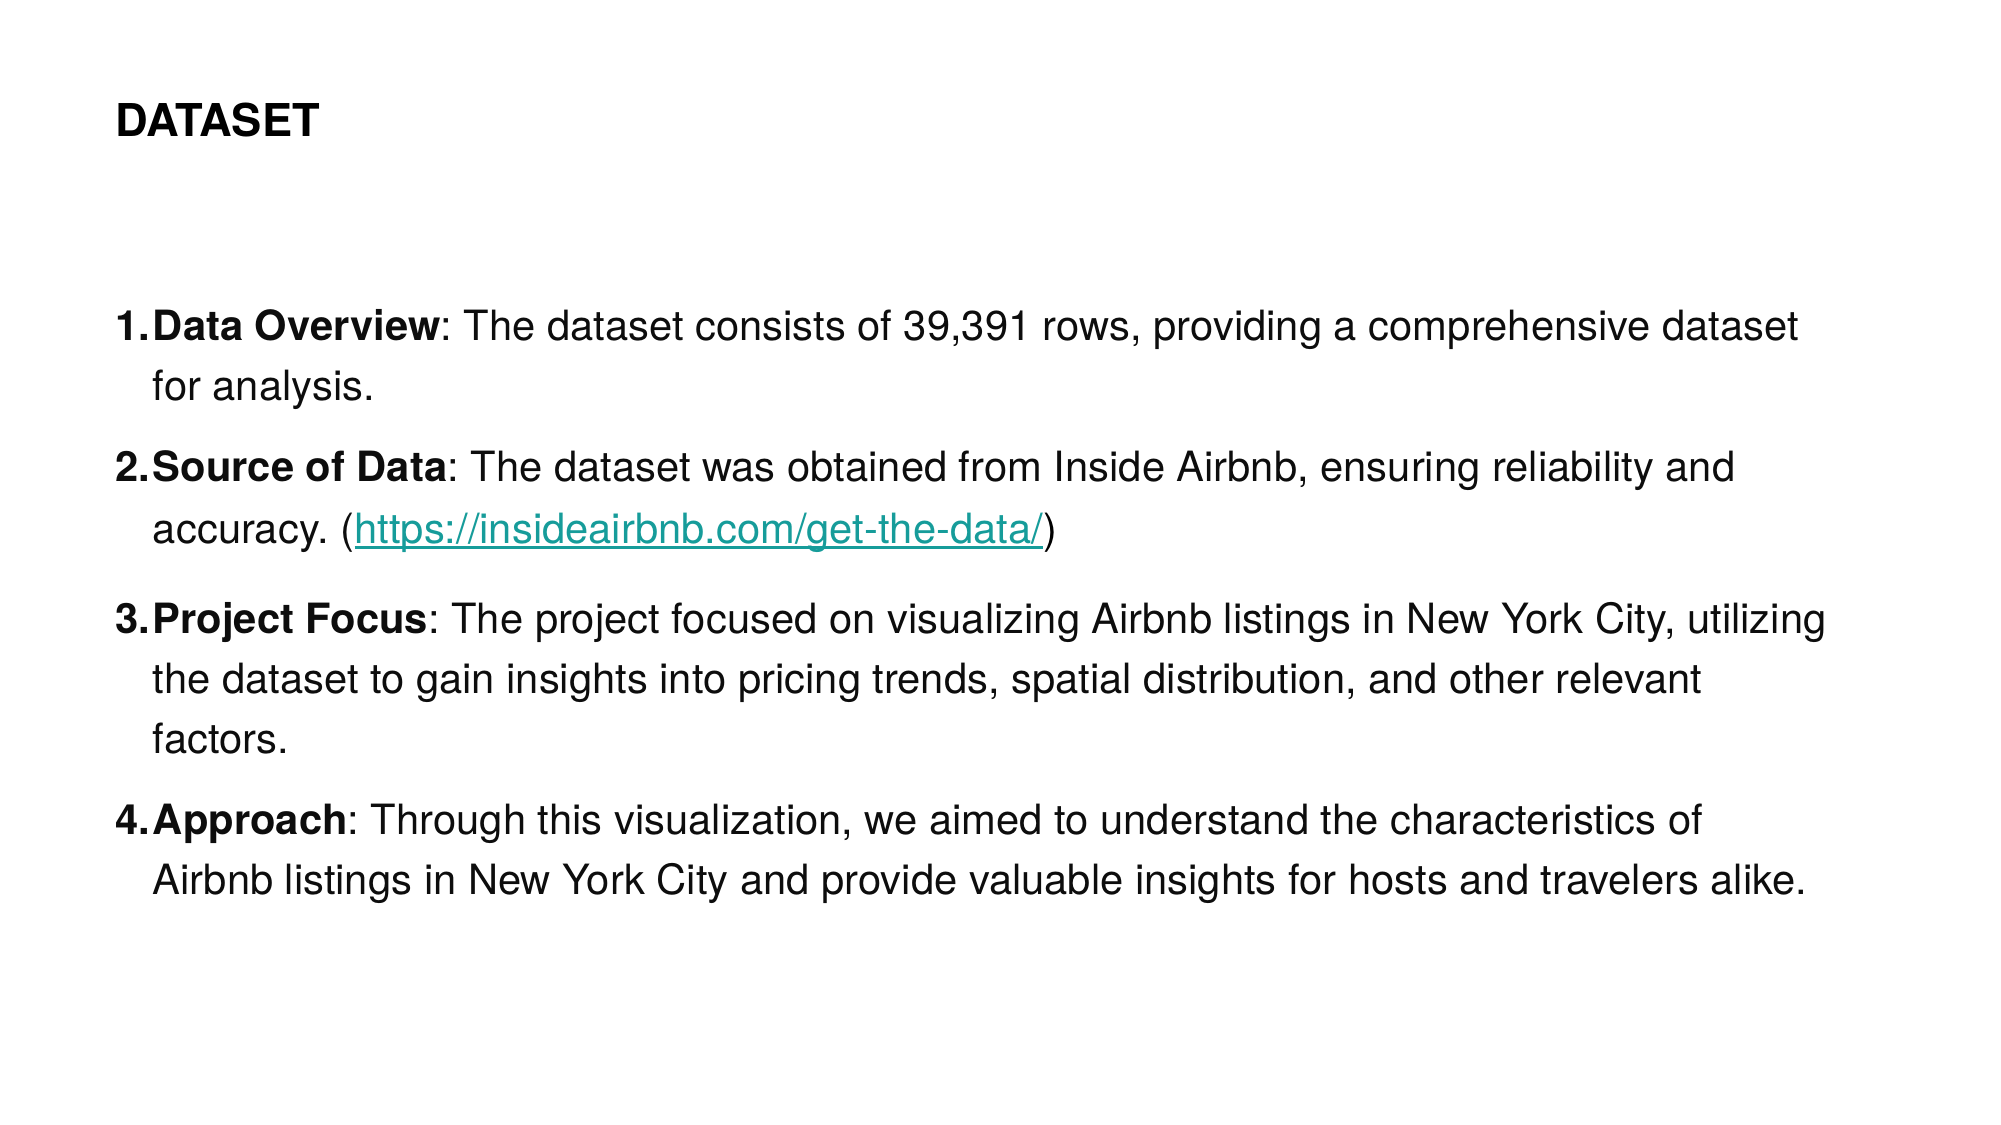

# DATASET
Data Overview: The dataset consists of 39,391 rows, providing a comprehensive dataset for analysis.
Source of Data: The dataset was obtained from Inside Airbnb, ensuring reliability and accuracy. (https://insideairbnb.com/get-the-data/)
Project Focus: The project focused on visualizing Airbnb listings in New York City, utilizing the dataset to gain insights into pricing trends, spatial distribution, and other relevant factors.
Approach: Through this visualization, we aimed to understand the characteristics of Airbnb listings in New York City and provide valuable insights for hosts and travelers alike.